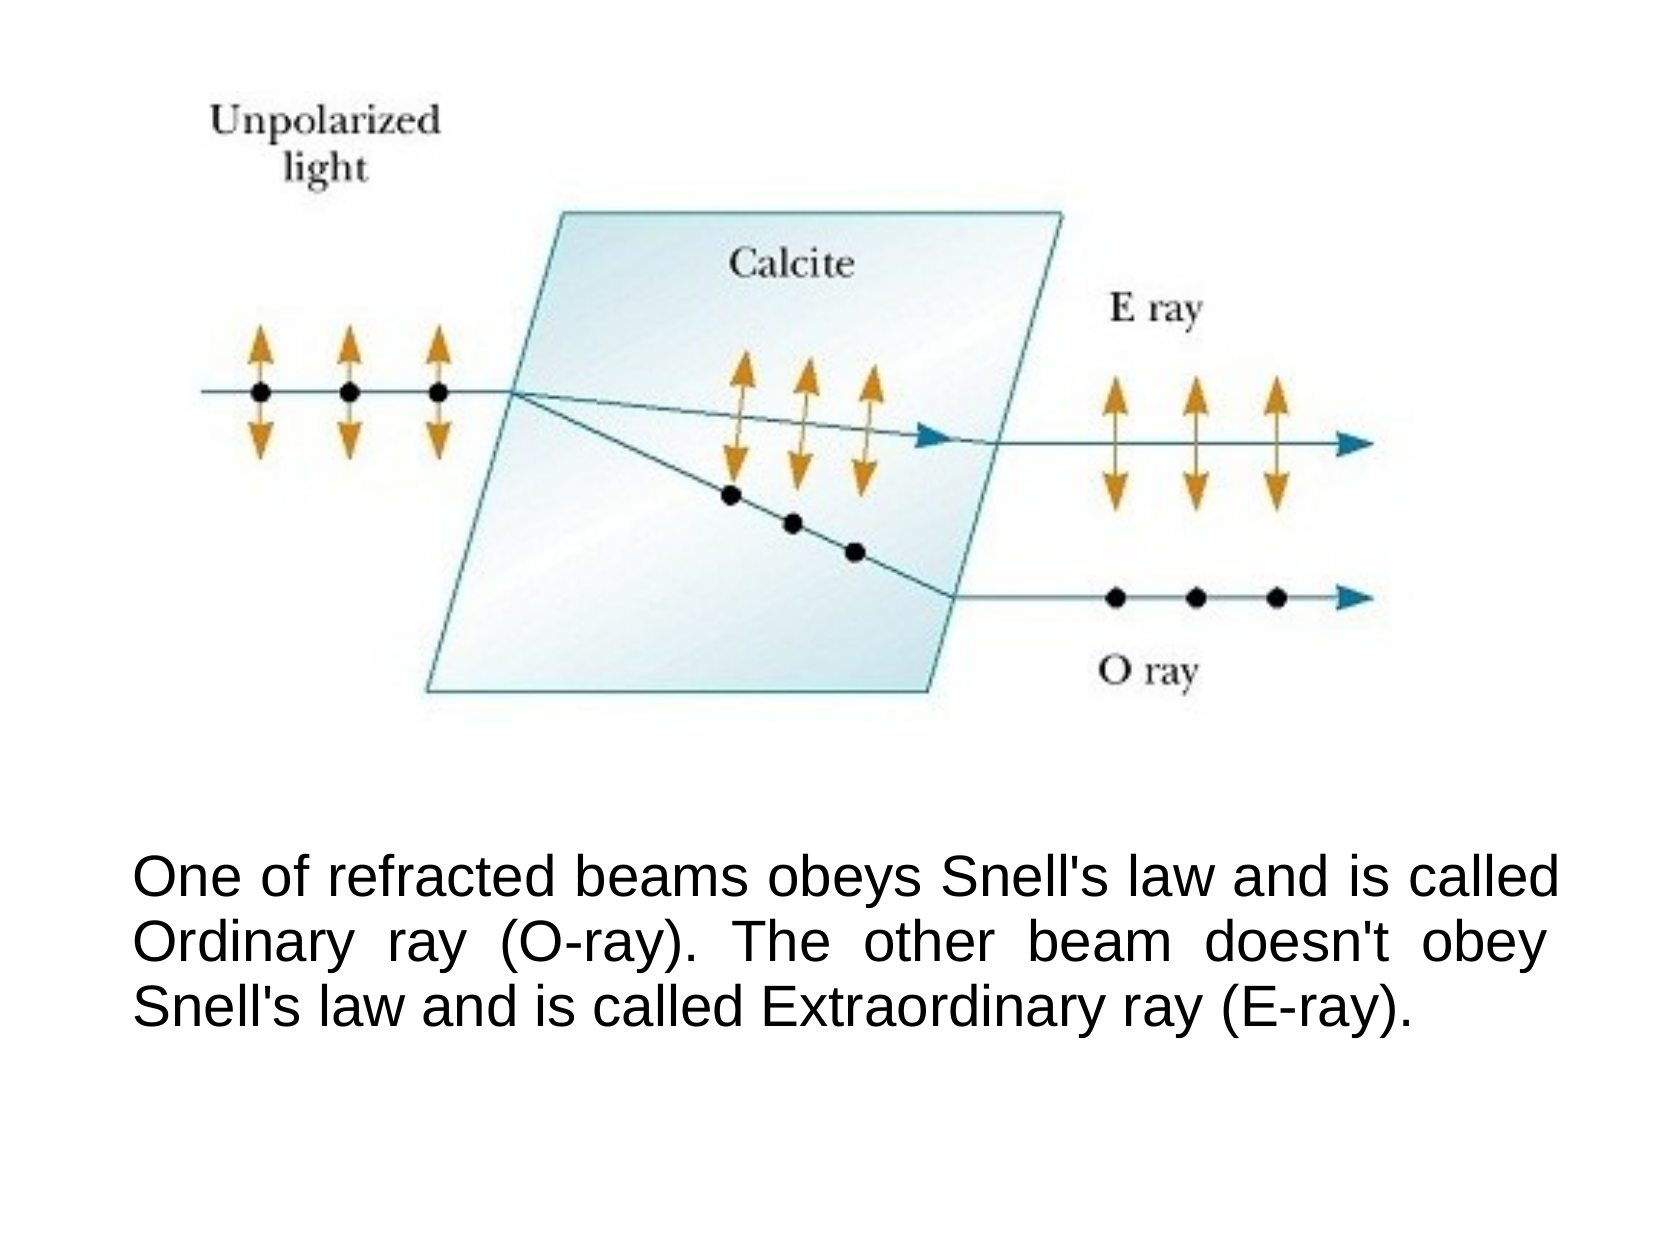

One of refracted beams obeys Snell's law and is called  Ordinary ray (O-ray). The other beam doesn't obey  Snell's law and is called Extraordinary ray (E-ray).